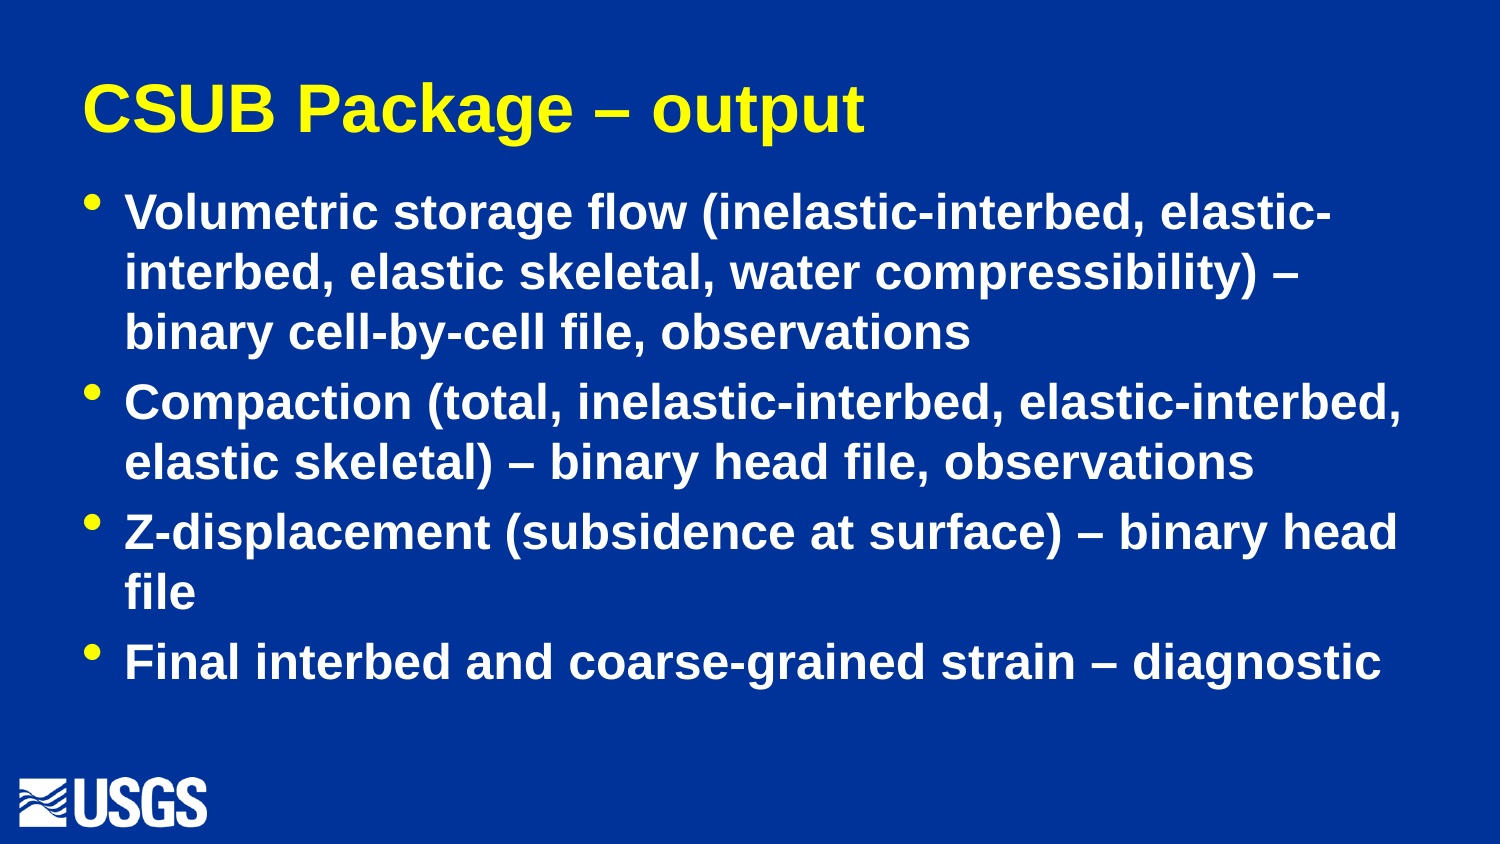

# CSUB Package – output
Volumetric storage flow (inelastic-interbed, elastic-interbed, elastic skeletal, water compressibility) – binary cell-by-cell file, observations
Compaction (total, inelastic-interbed, elastic-interbed, elastic skeletal) – binary head file, observations
Z-displacement (subsidence at surface) – binary head file
Final interbed and coarse-grained strain – diagnostic